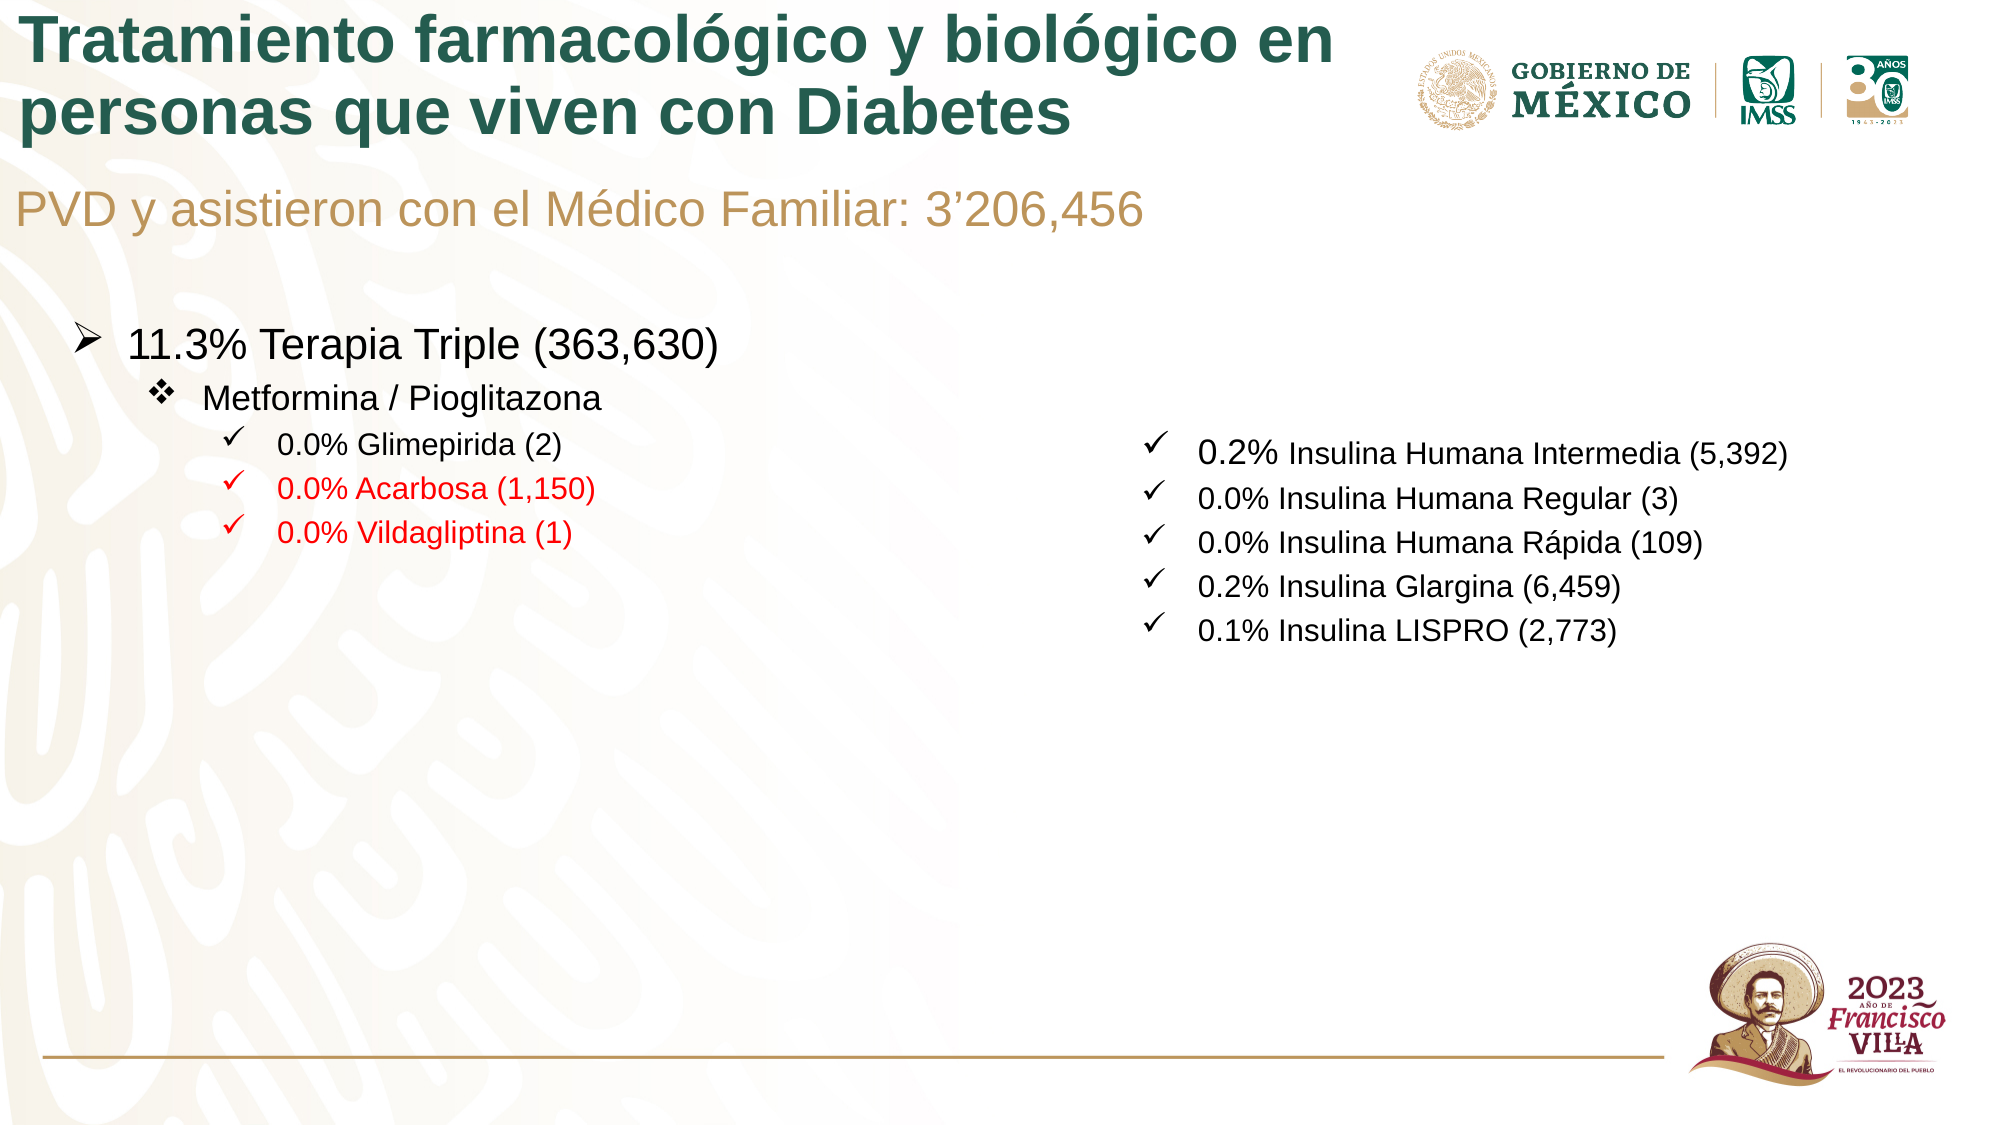

# Tratamiento farmacológico y biológico en personas que viven con Diabetes
PVD y asistieron con el Médico Familiar: 3’206,456

11.3% Terapia Triple (363,630)
Metformina / Pioglitazona
0.0% Glimepirida (2)
0.0% Acarbosa (1,150)
0.0% Vildagliptina (1)

0.2% Insulina Humana Intermedia (5,392)
0.0% Insulina Humana Regular (3)
0.0% Insulina Humana Rápida (109)
0.2% Insulina Glargina (6,459)
0.1% Insulina LISPRO (2,773)